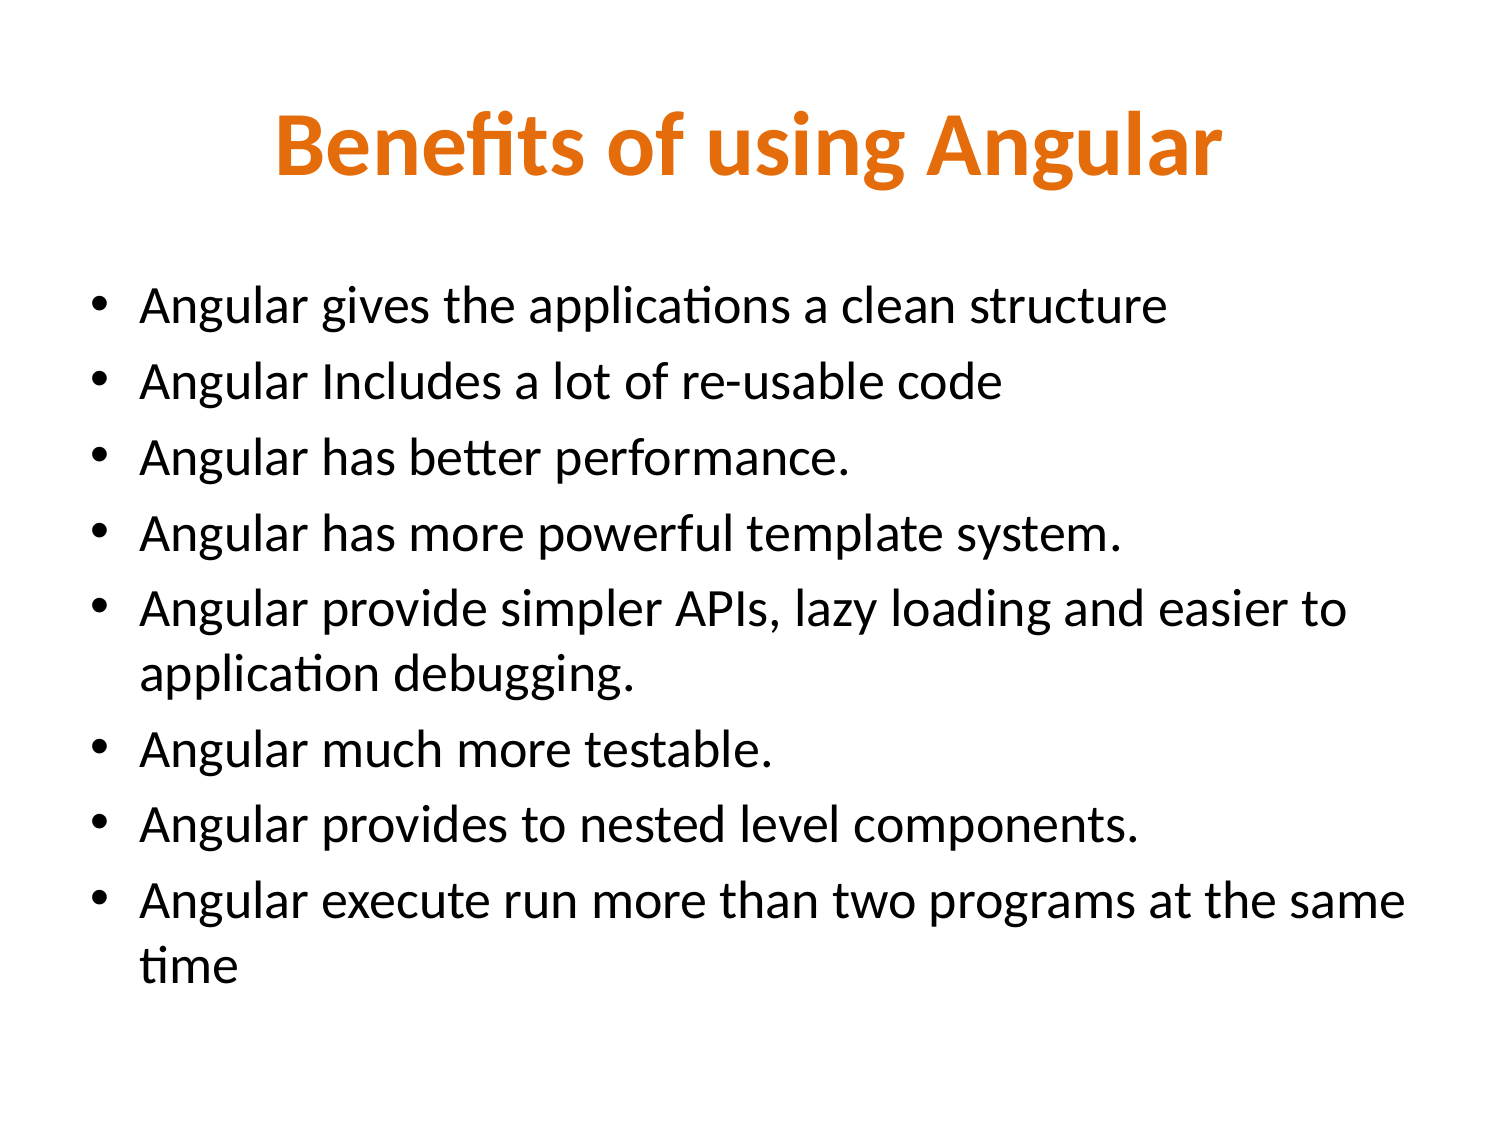

# Benefits of using Angular
Angular gives the applications a clean structure
Angular Includes a lot of re-usable code
Angular has better performance.
Angular has more powerful template system.
Angular provide simpler APIs, lazy loading and easier to application debugging.
Angular much more testable.
Angular provides to nested level components.
Angular execute run more than two programs at the same time